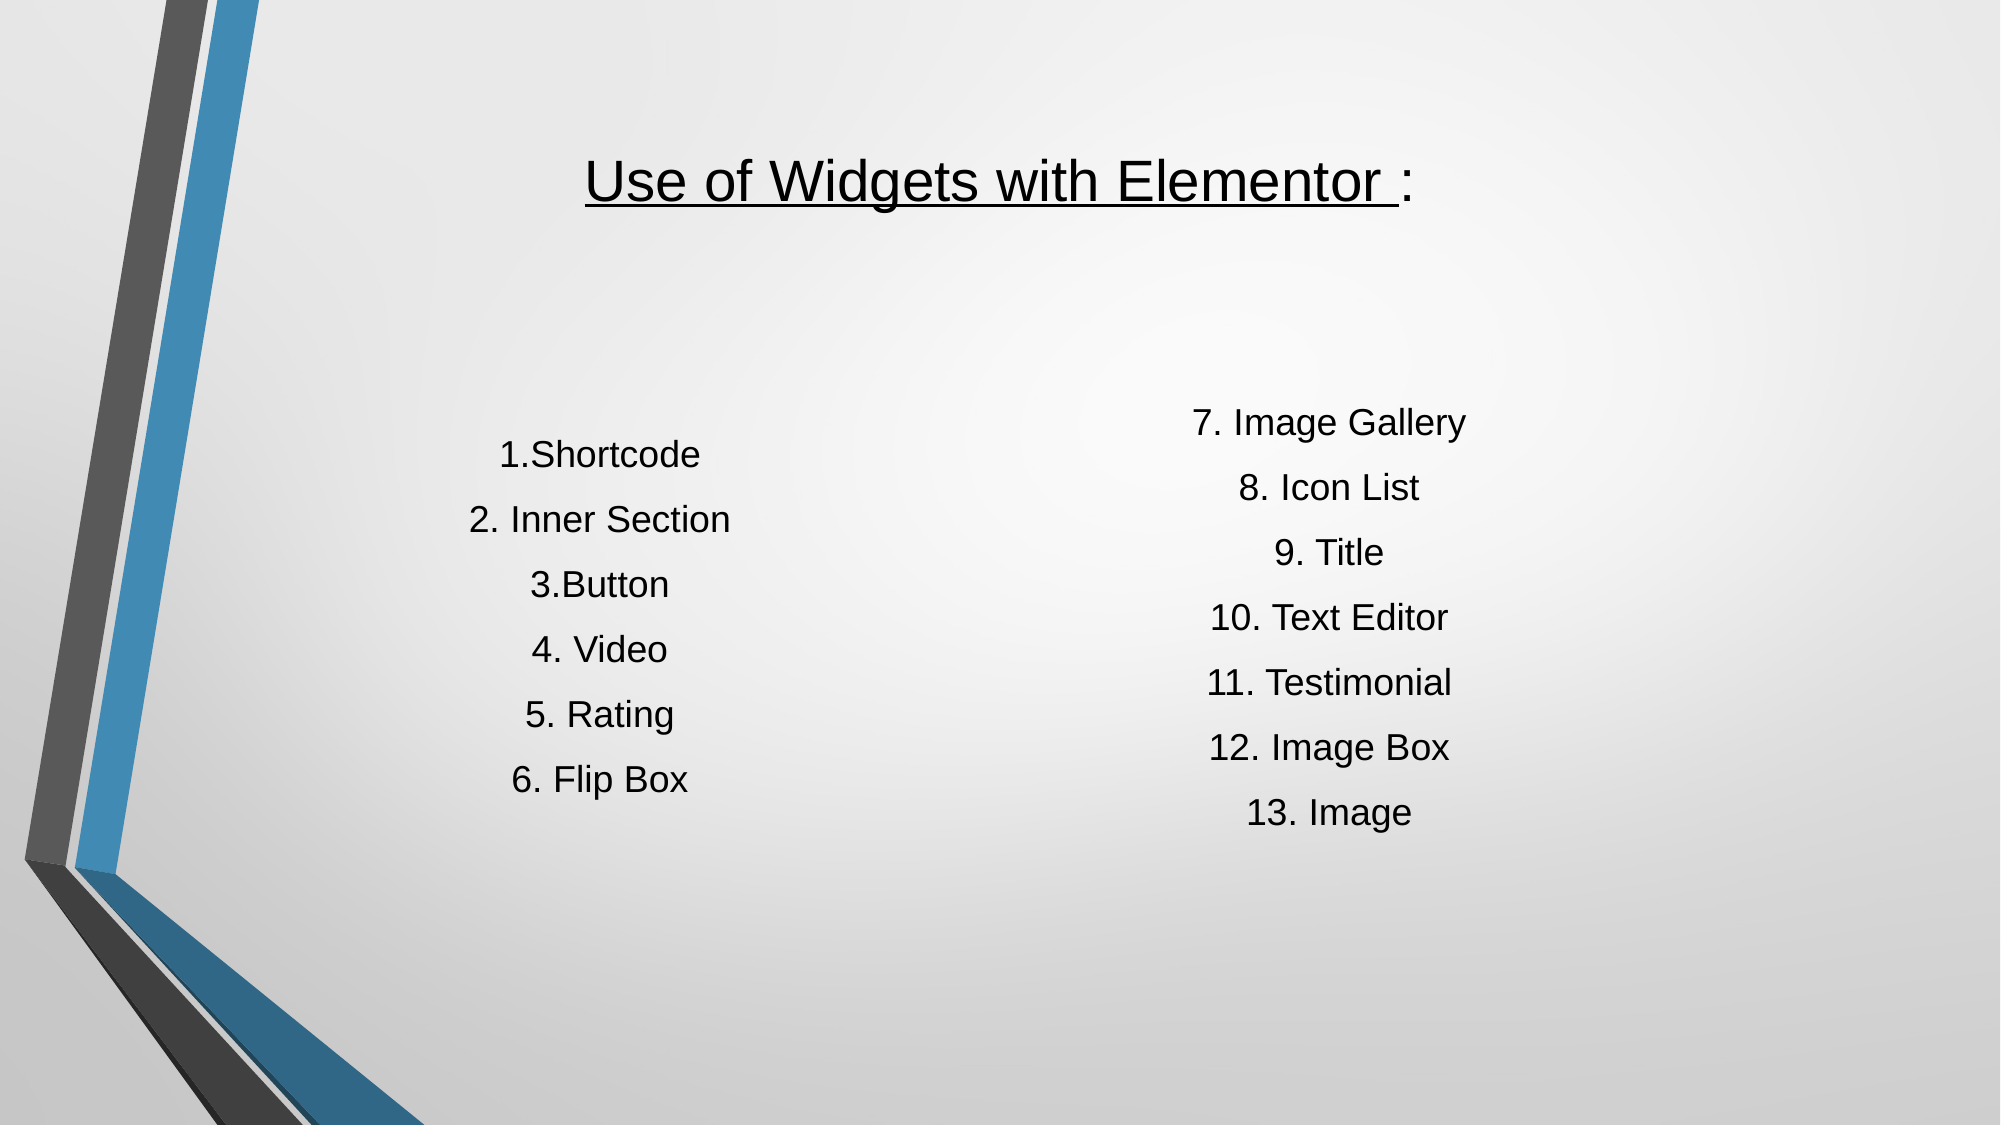

# Use of Widgets with Elementor :
1.Shortcode
2. Inner Section
3.Button
4. Video
5. Rating
6. Flip Box
7. Image Gallery
8. Icon List
9. Title
10. Text Editor
11. Testimonial
12. Image Box
13. Image